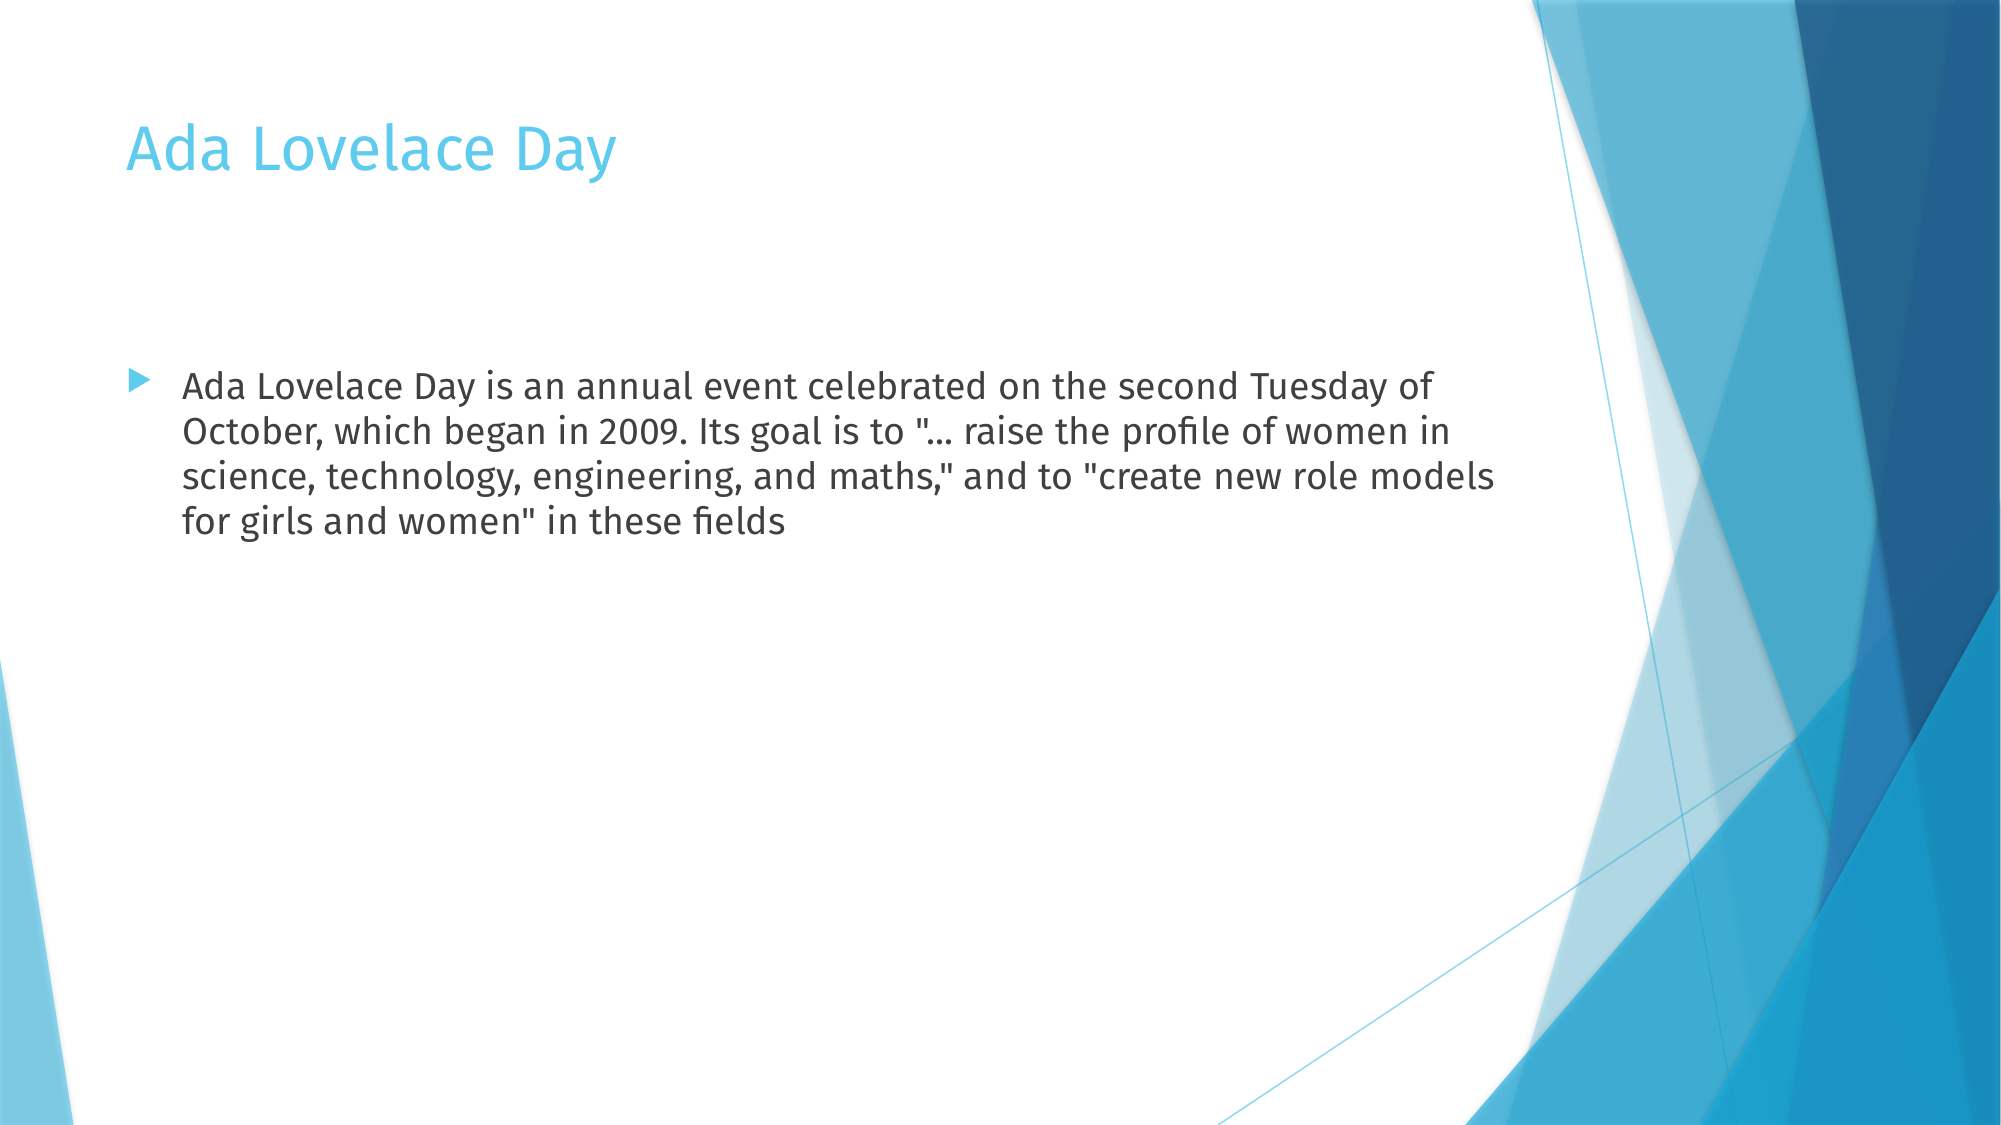

# Ada Lovelace Day
Ada Lovelace Day is an annual event celebrated on the second Tuesday of October, which began in 2009. Its goal is to "... raise the profile of women in science, technology, engineering, and maths," and to "create new role models for girls and women" in these fields